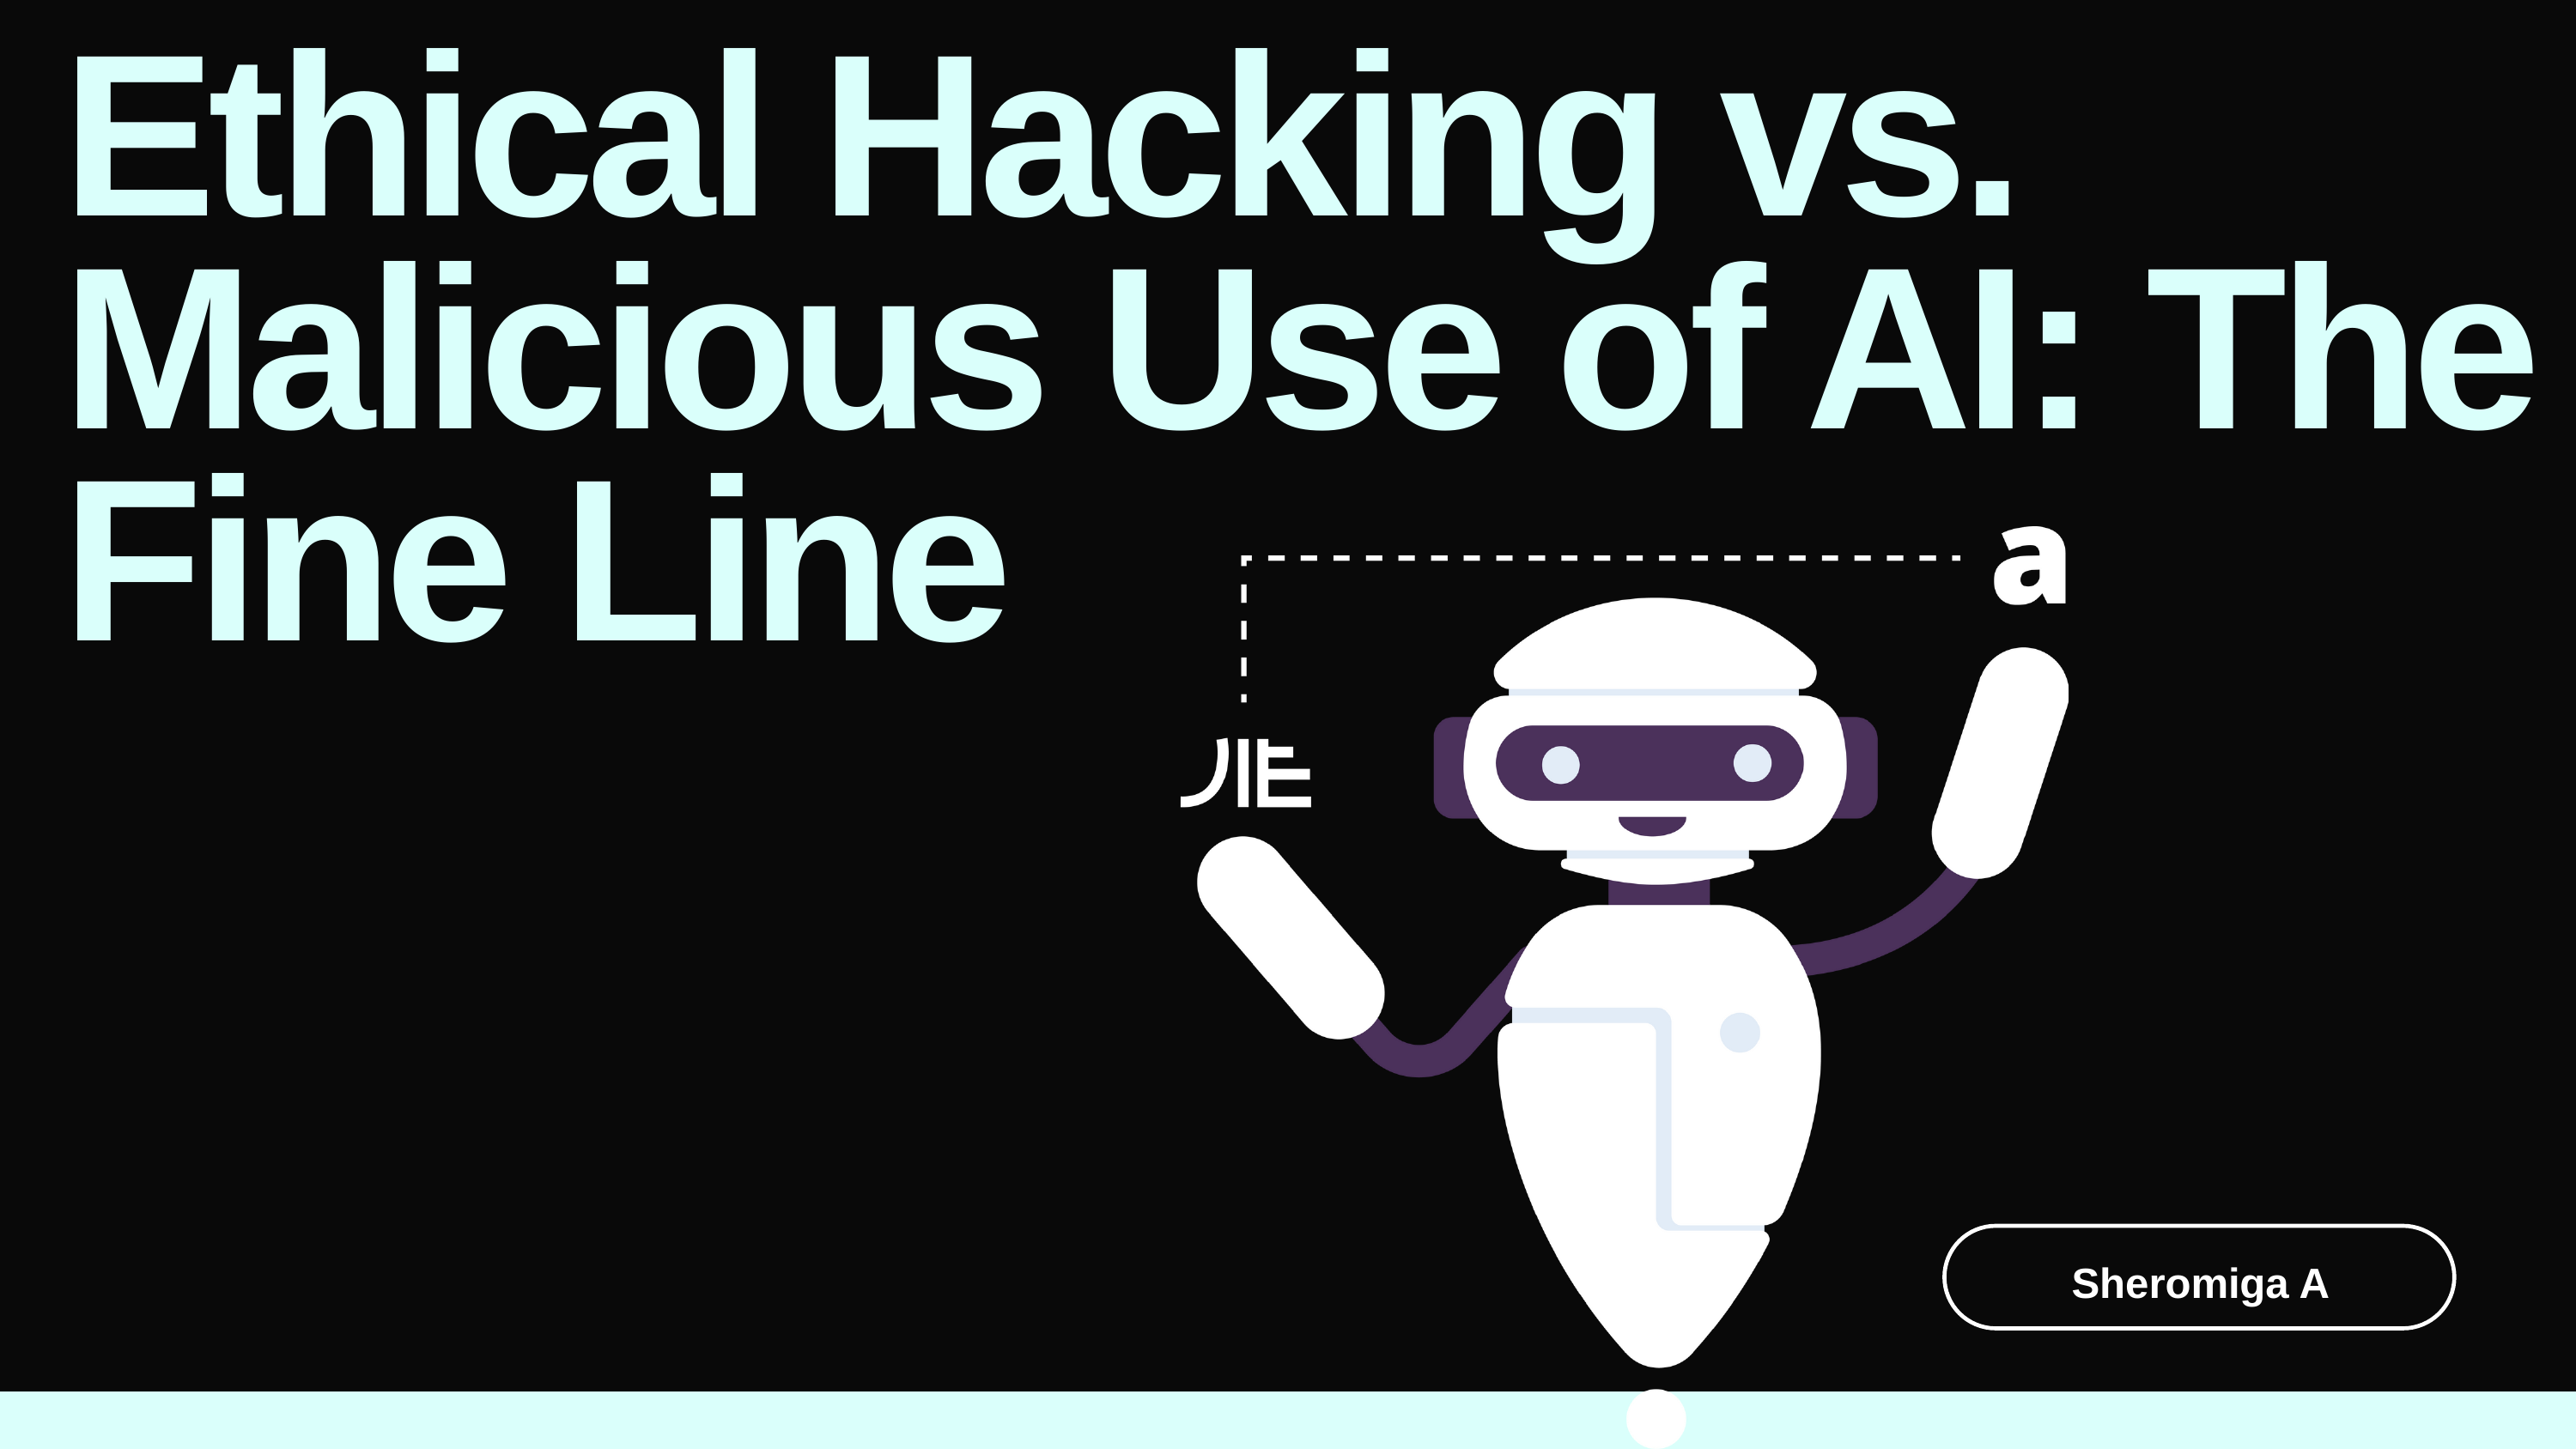

Ethical Hacking vs. Malicious Use of AI: The Fine Line

Sheromiga A